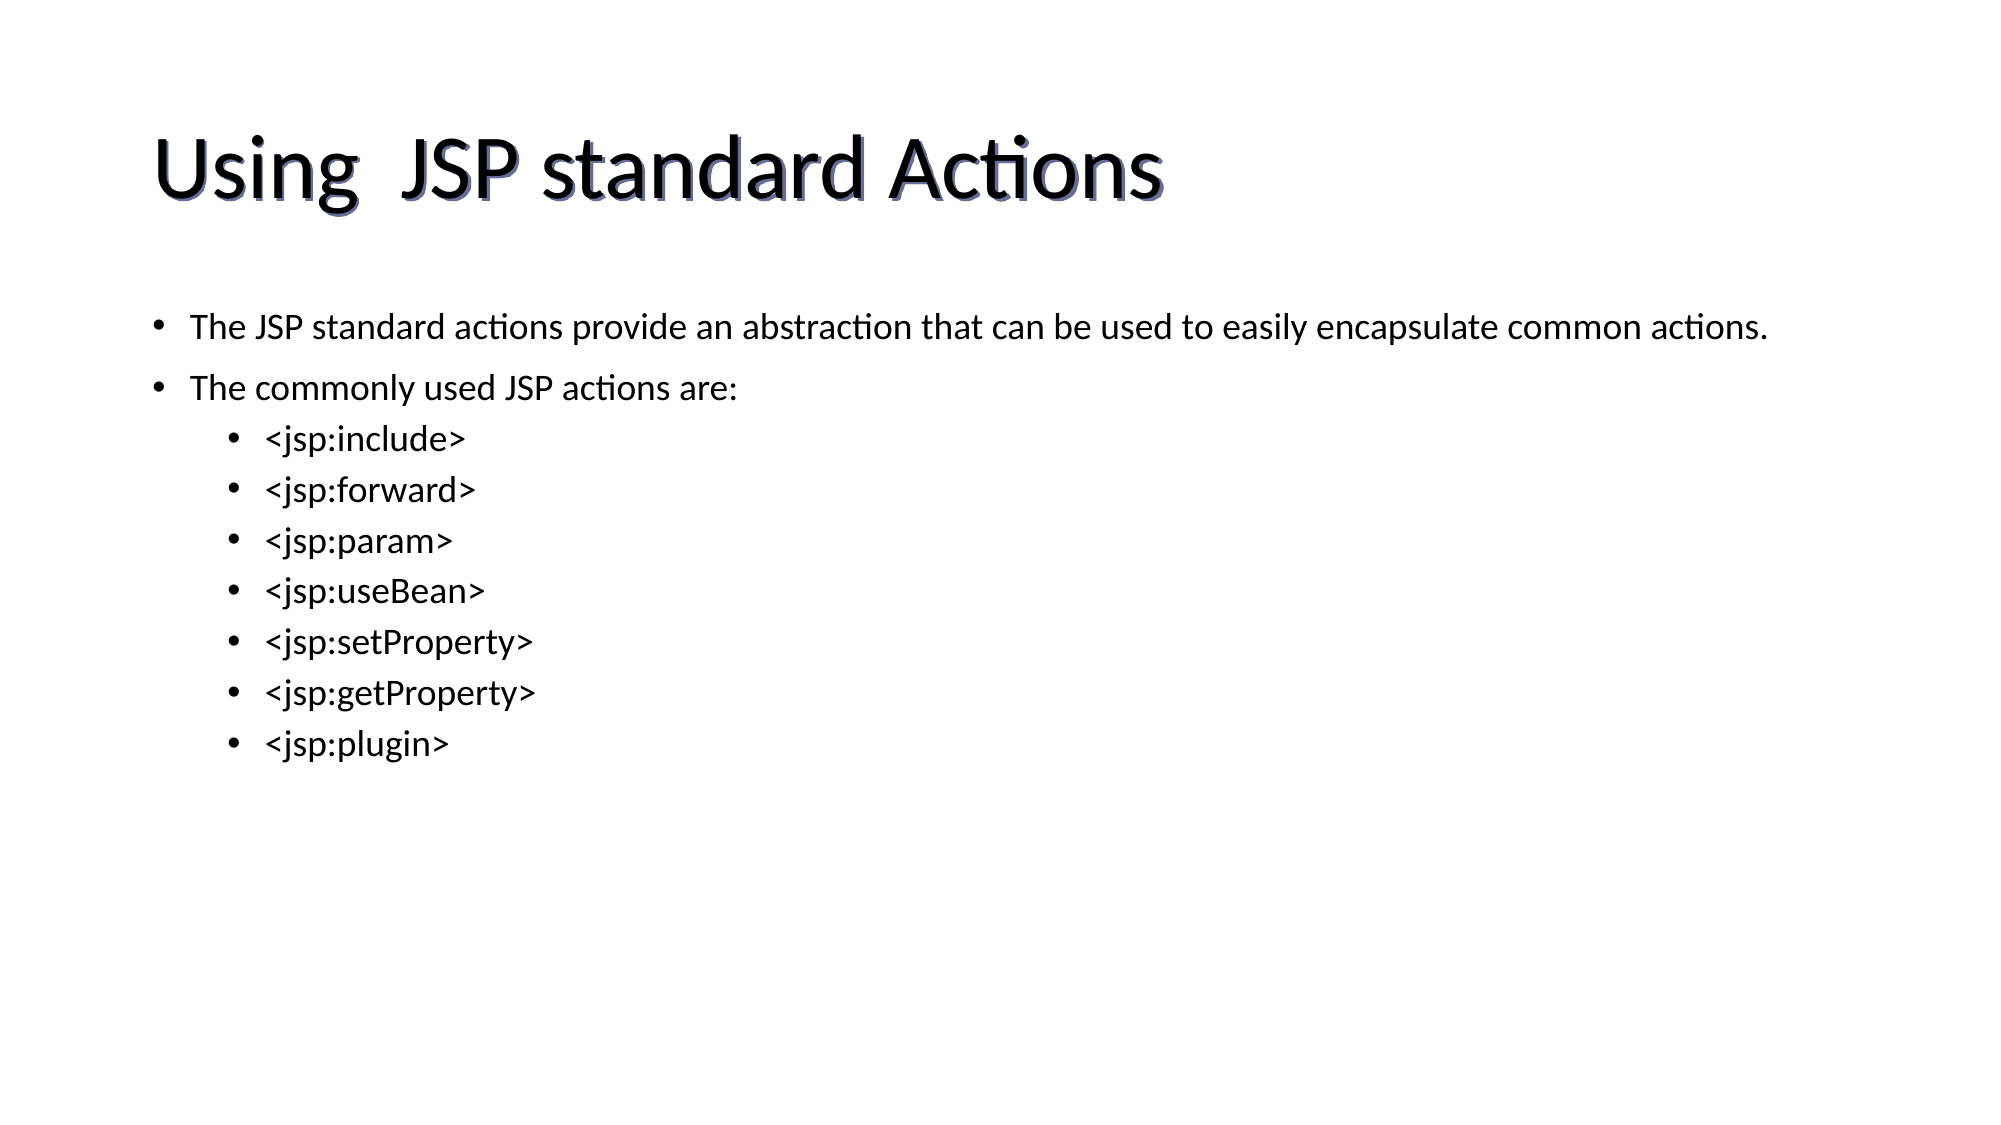

# Using  JSP standard Actions
The JSP standard actions provide an abstraction that can be used to easily encapsulate common actions.
The commonly used JSP actions are:
<jsp:include>
<jsp:forward>
<jsp:param>
<jsp:useBean>
<jsp:setProperty>
<jsp:getProperty>
<jsp:plugin>